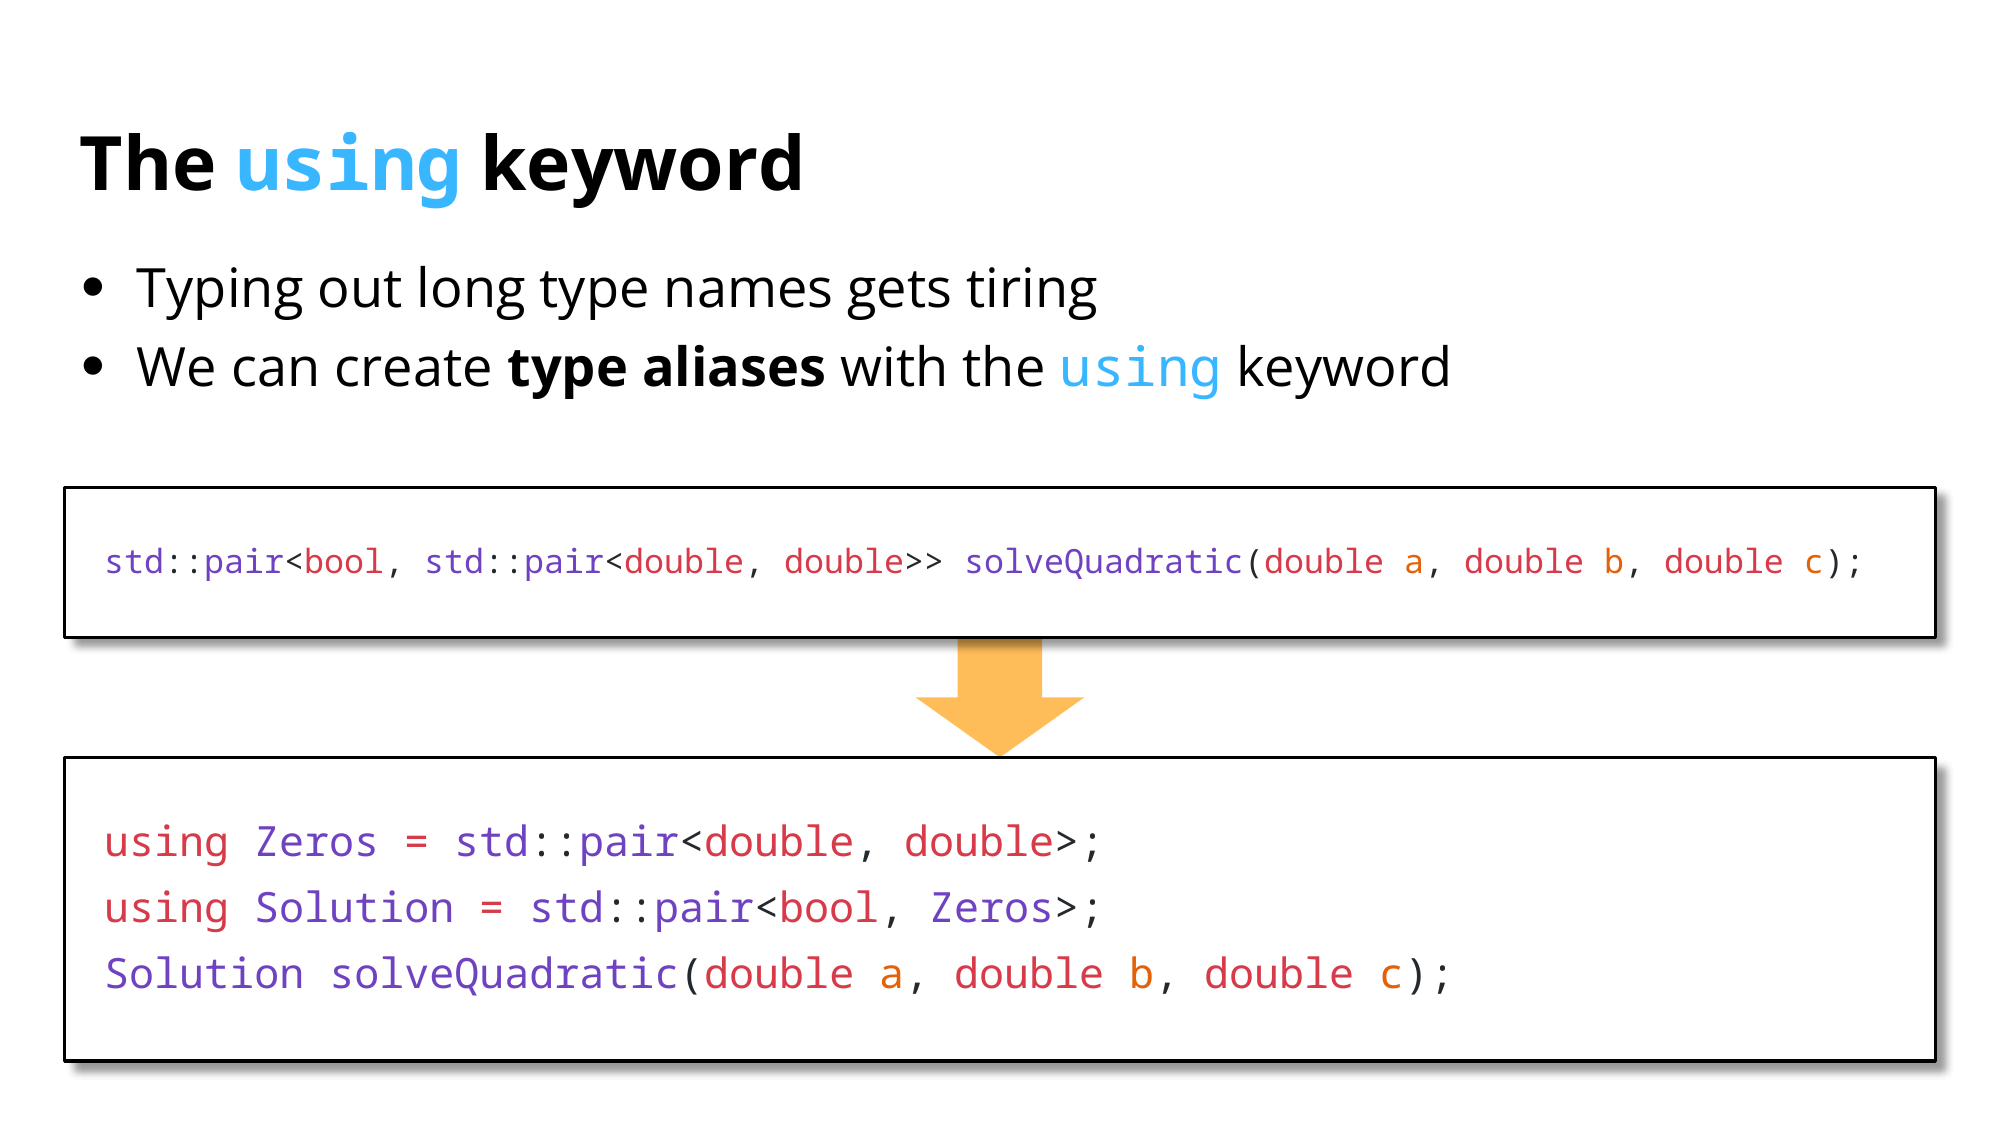

# The using keyword
Typing out long type names gets tiring
We can create type aliases with the using keyword

std::pair<bool, std::pair<double, double>> solveQuadratic(double a, double b, double c);

using Zeros = std::pair<double, double>;
using Solution = std::pair<bool, Zeros>;
Solution solveQuadratic(double a, double b, double c);